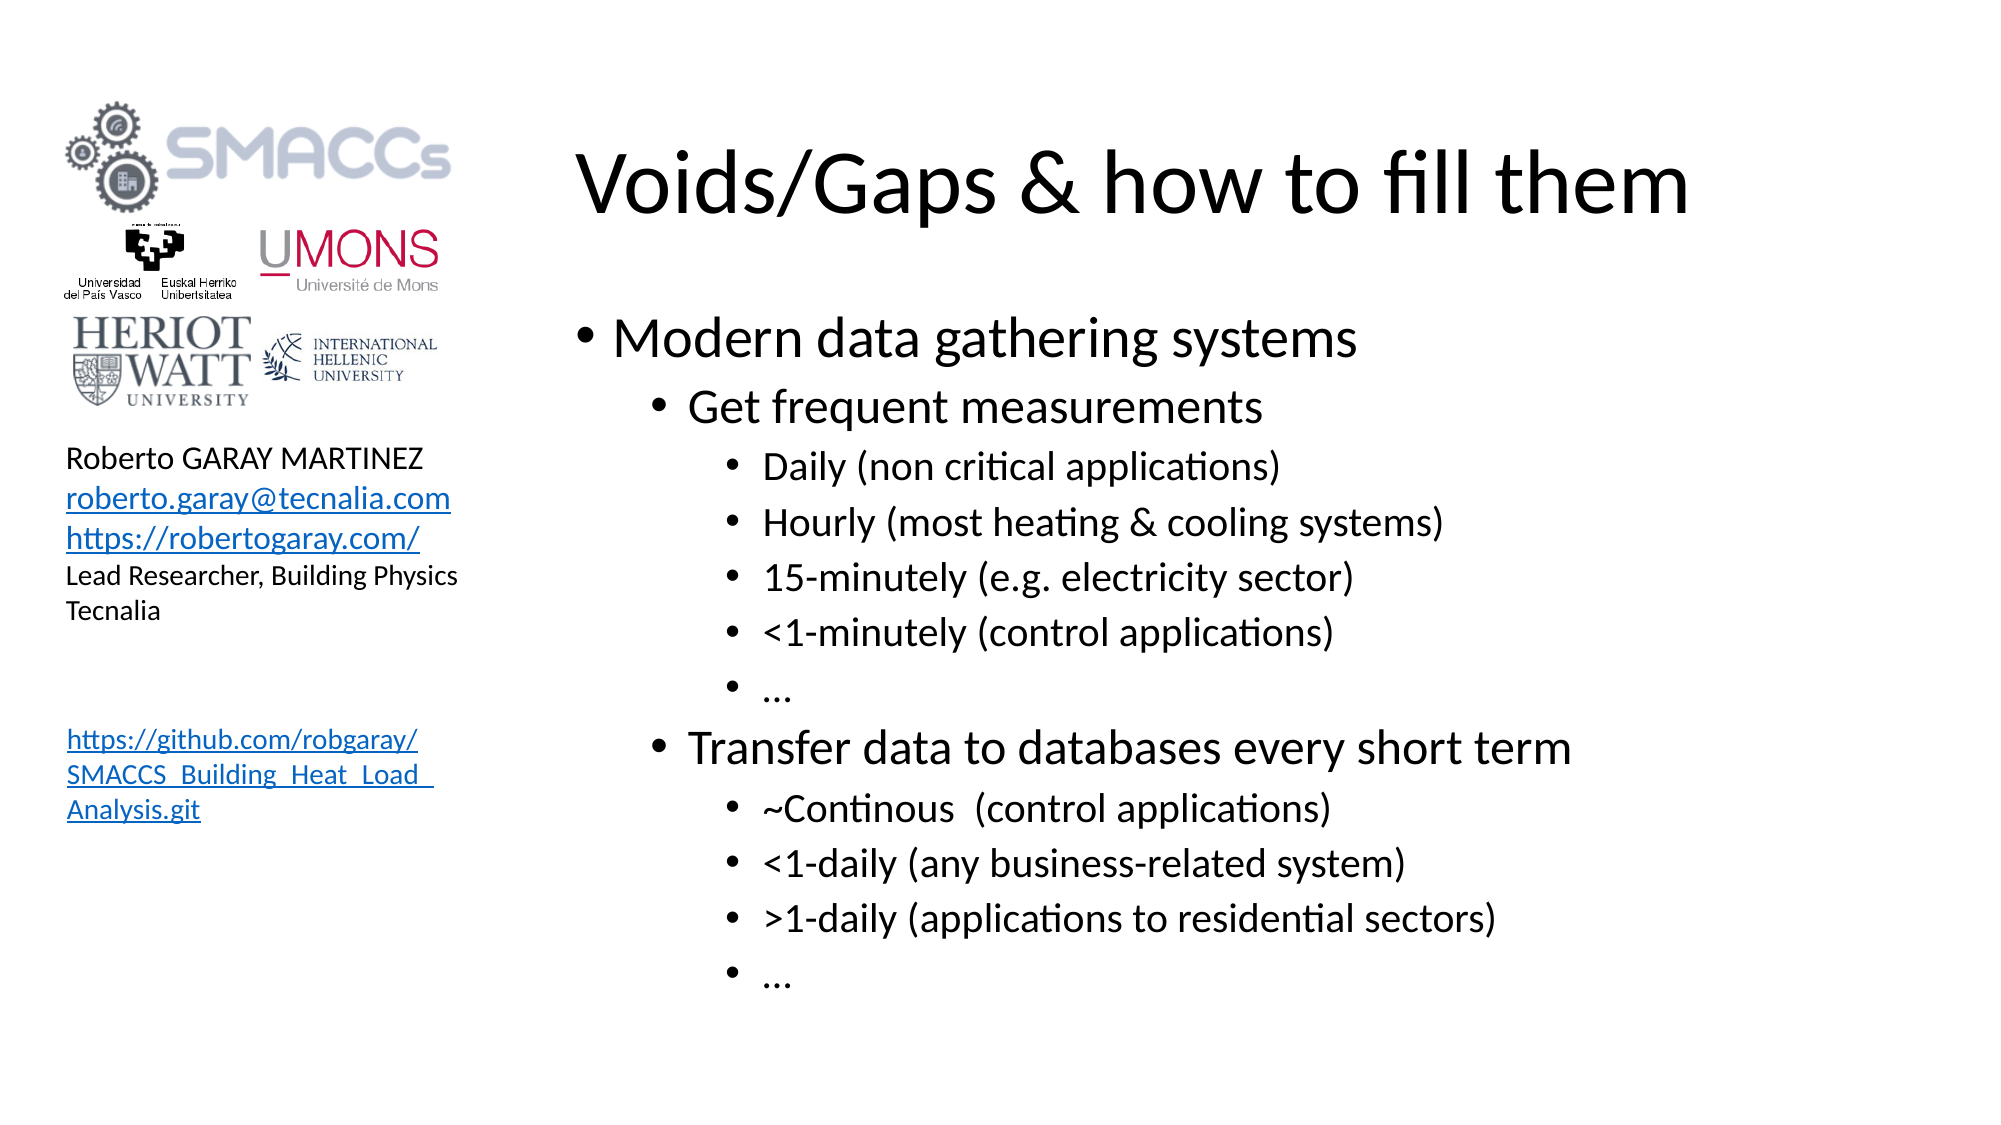

# Voids/Gaps & how to fill them
Modern data gathering systems
Get frequent measurements
Daily (non critical applications)
Hourly (most heating & cooling systems)
15-minutely (e.g. electricity sector)
<1-minutely (control applications)
…
Transfer data to databases every short term
~Continous  (control applications)
<1-daily (any business-related system)
>1-daily (applications to residential sectors)
…